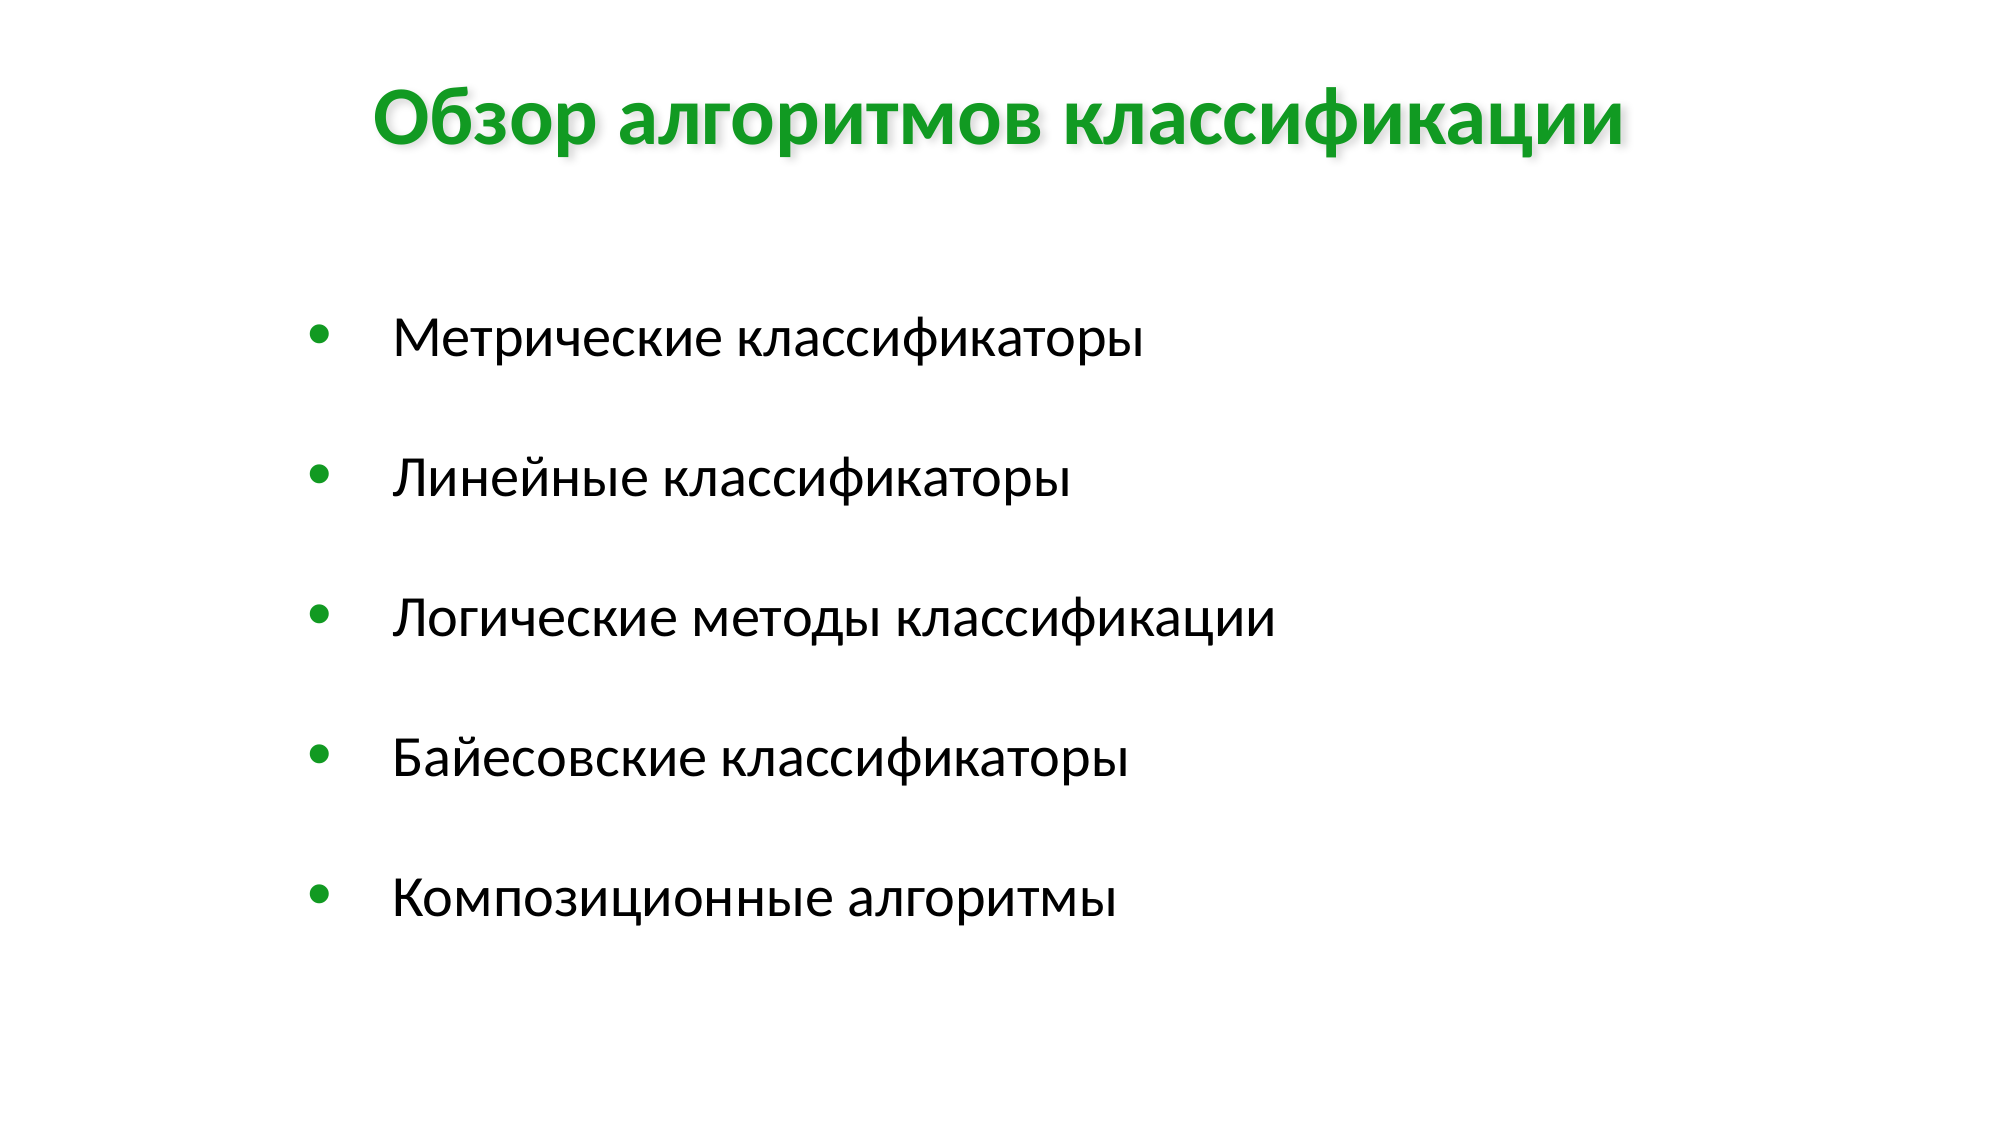

Обзор алгоритмов классификации
Метрические классификаторы

Линейные классификаторы

Логические методы классификации

Байесовские классификаторы

Композиционные алгоритмы